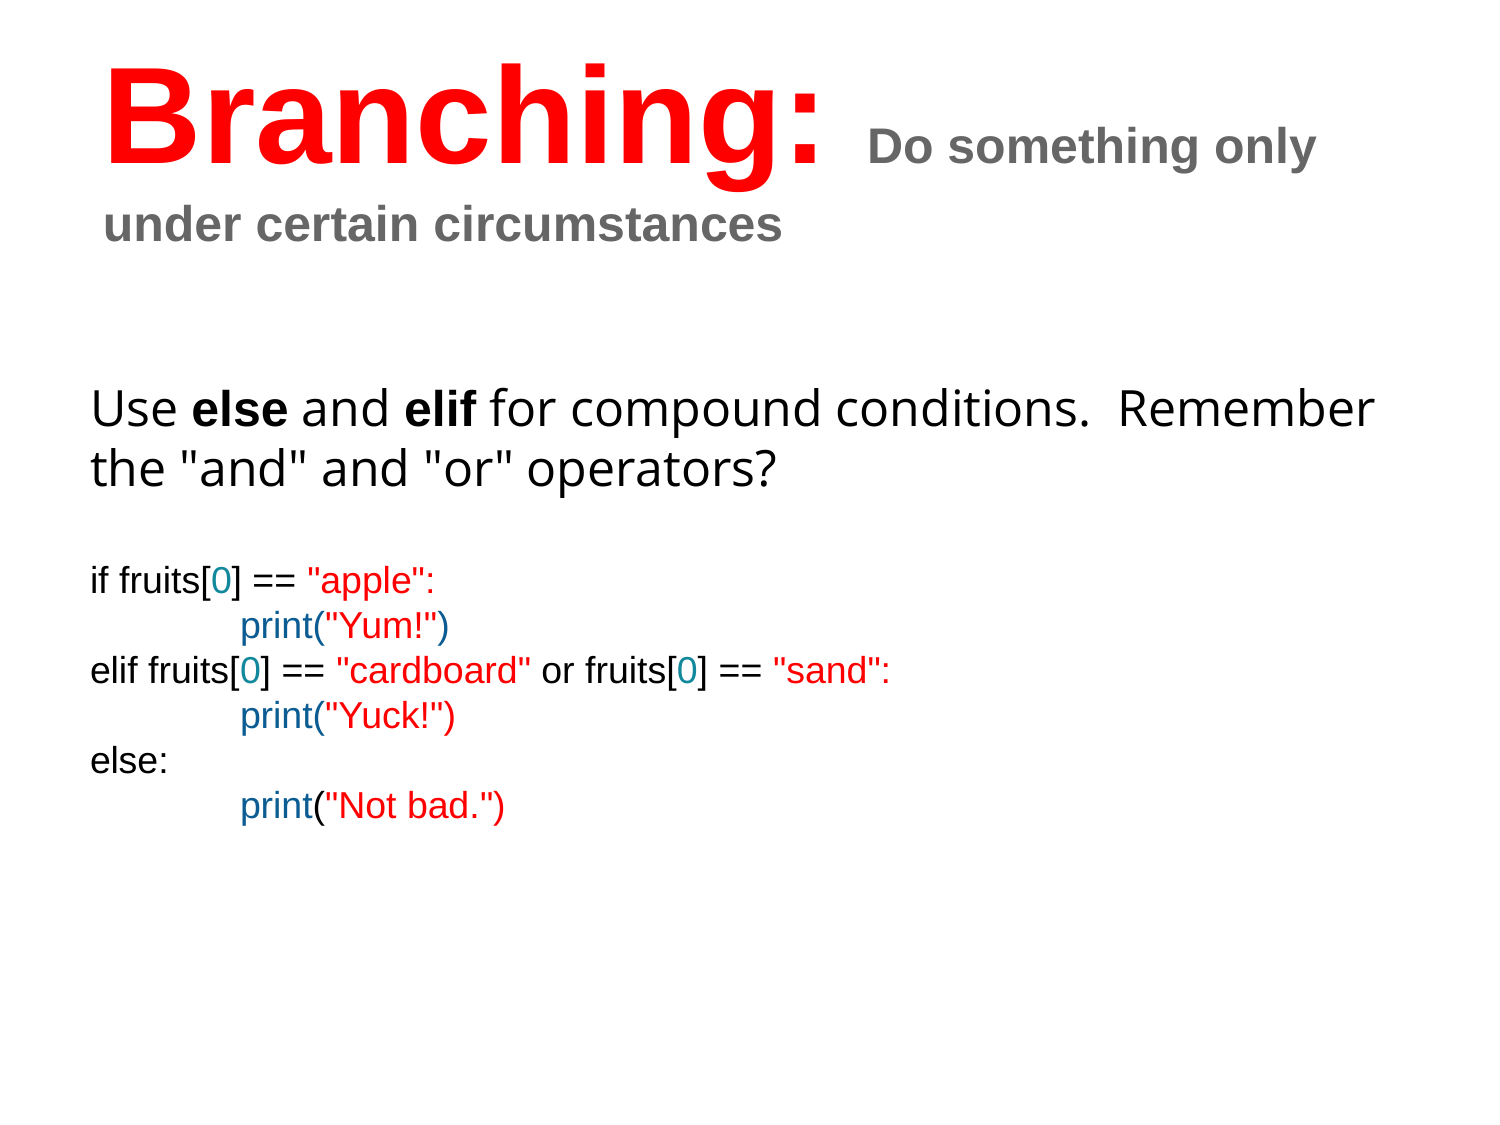

# Branching: Do something only under certain circumstances
Use else and elif for compound conditions.  Remember the "and" and "or" operators?

if fruits[0] == "apple":
	print("Yum!")
elif fruits[0] == "cardboard" or fruits[0] == "sand":
	print("Yuck!")
else:
	print("Not bad.")